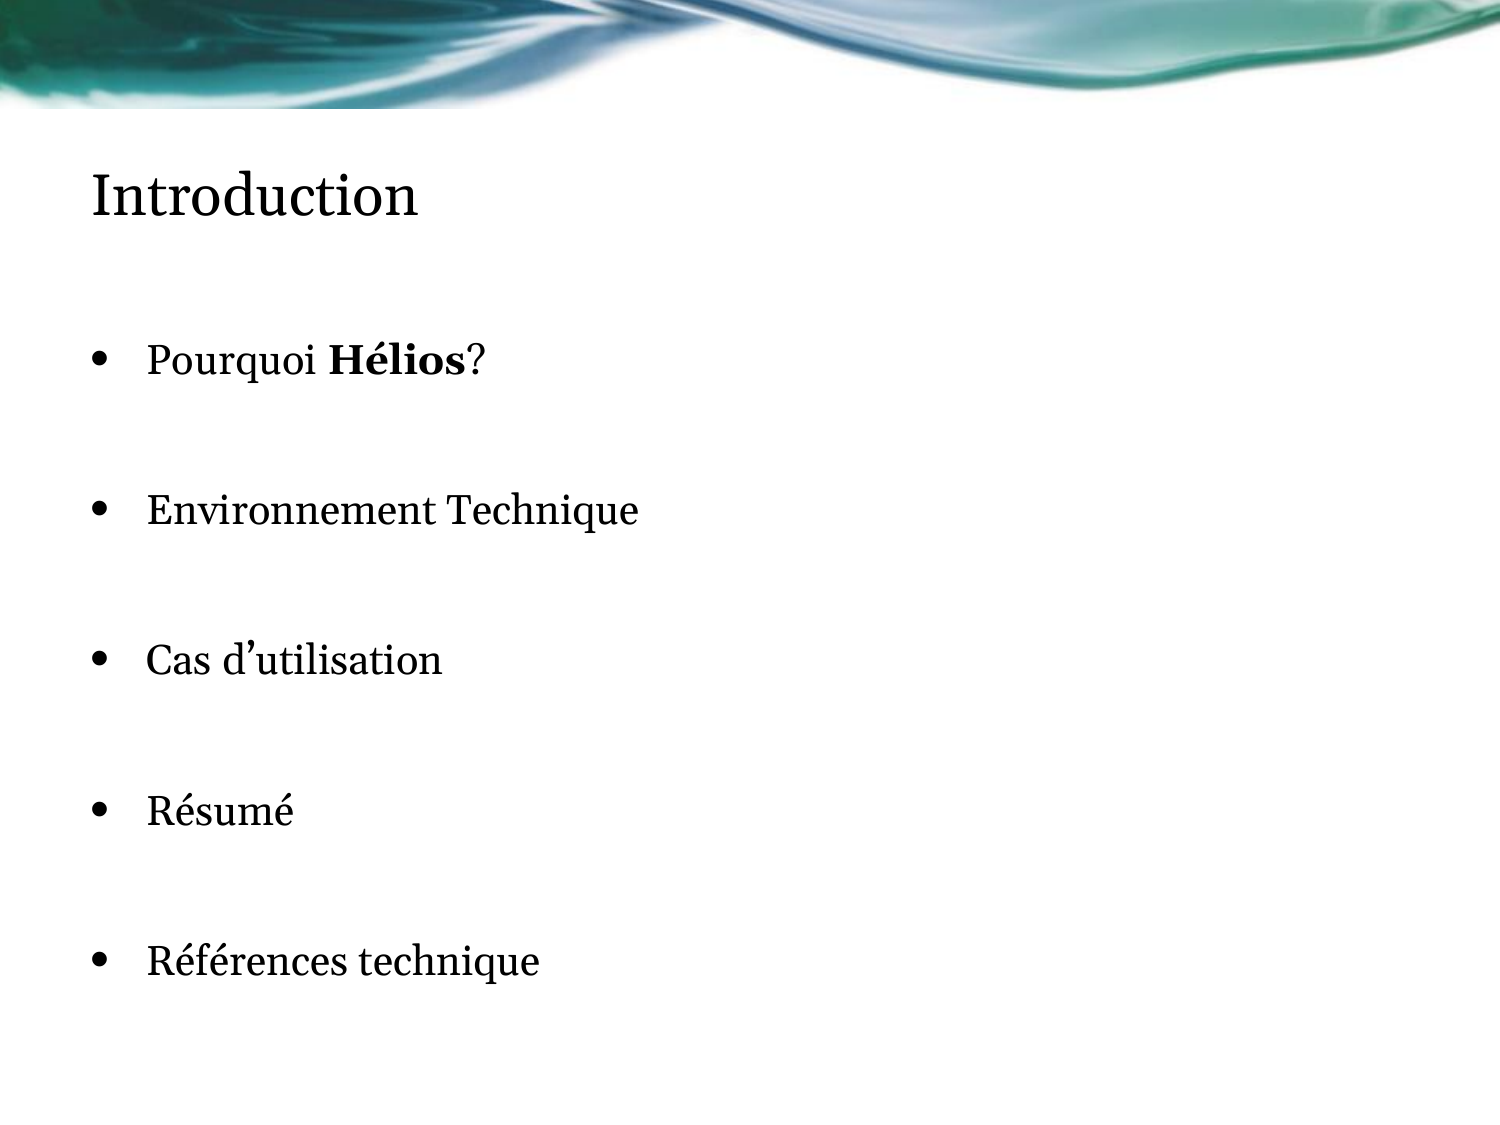

# Introduction
Pourquoi Hélios?

Environnement Technique

Cas d’utilisation
Résumé
Références technique